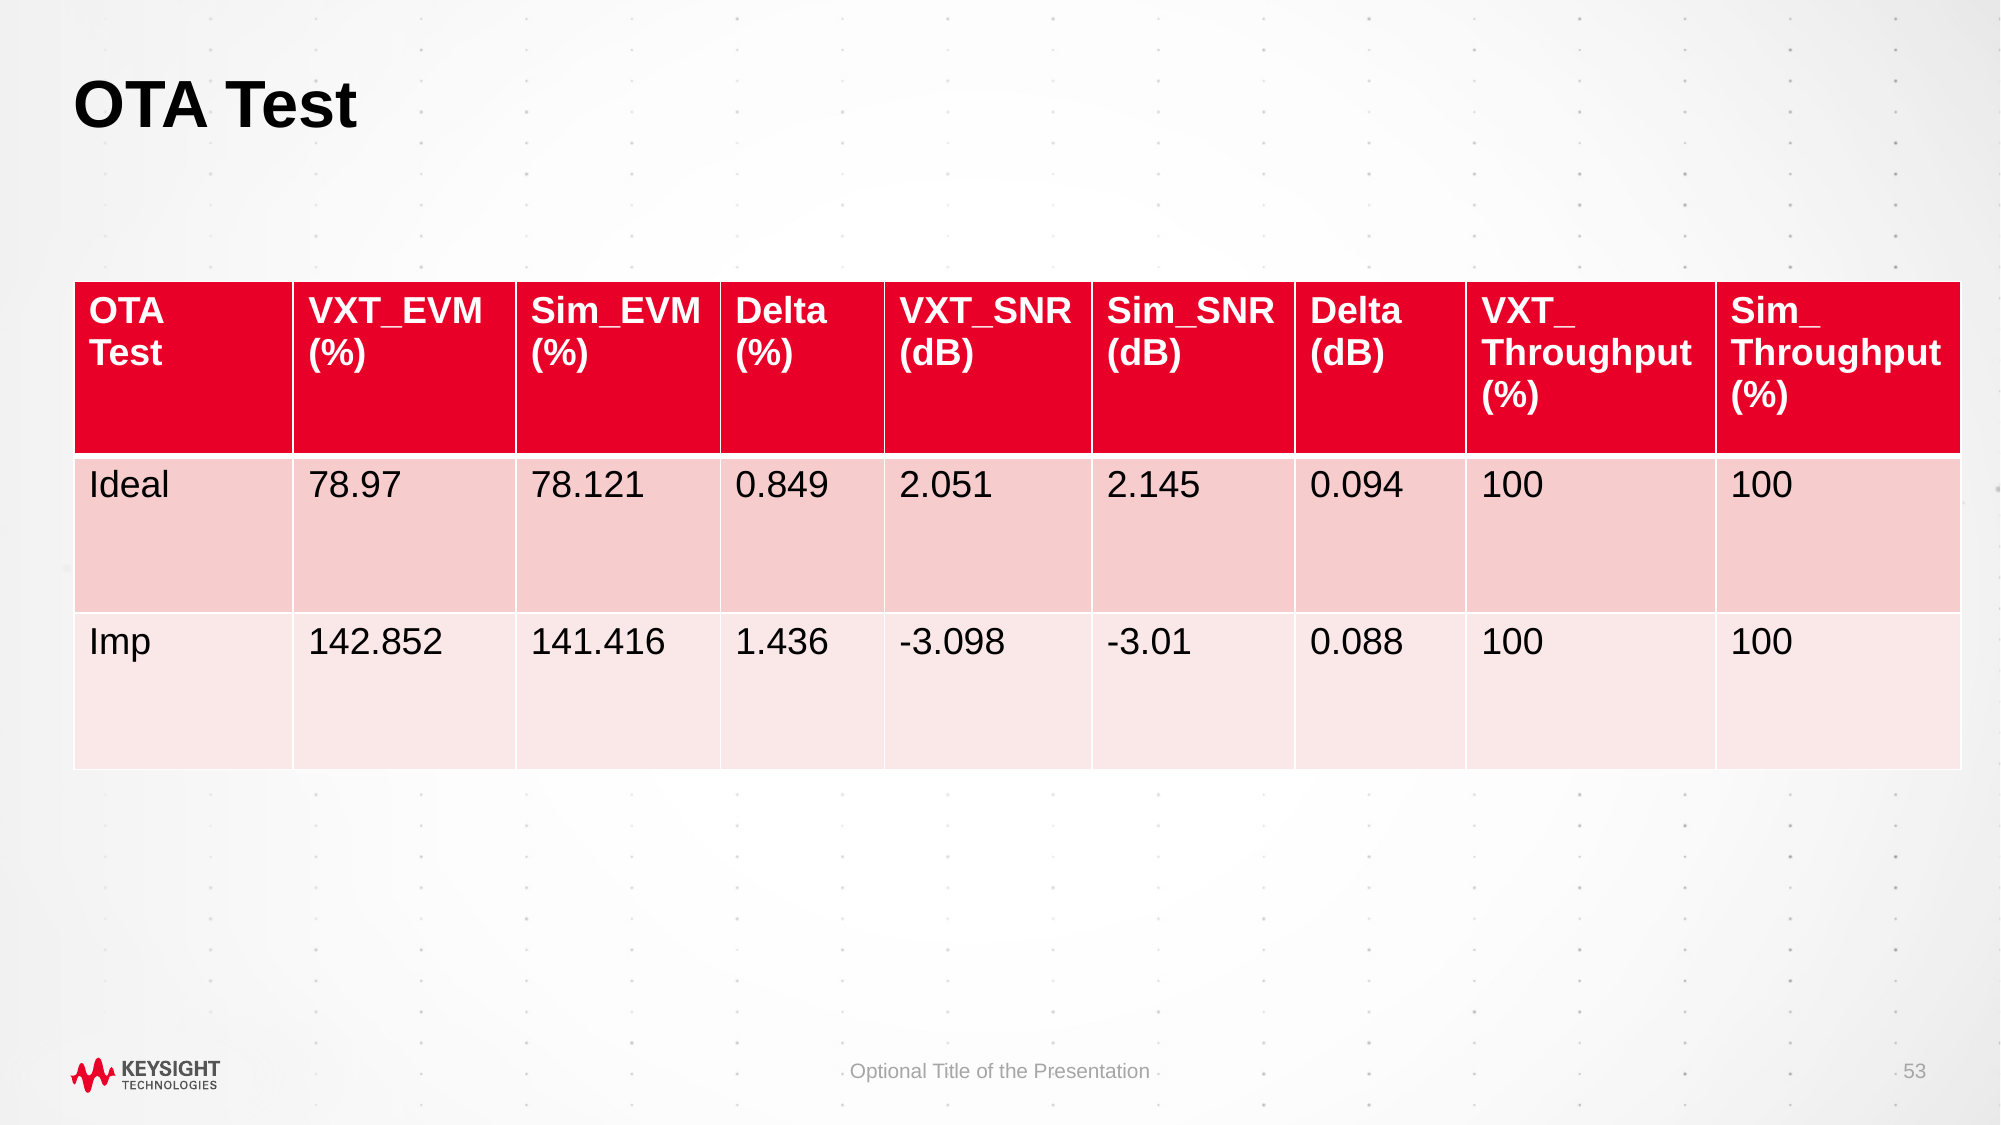

# OTA Test

| OTA Test | VXT\_EVM (%) | Sim\_EVM (%) | Delta (%) | VXT\_SNR (dB) | Sim\_SNR (dB) | Delta (dB) | VXT\_ Throughput (%) | Sim\_ Throughput (%) |
| --- | --- | --- | --- | --- | --- | --- | --- | --- |
| Ideal | 78.97 | 78.121 | 0.849 | 2.051 | 2.145 | 0.094 | 100 | 100 |
| Imp | 142.852 | 141.416 | 1.436 | -3.098 | -3.01 | 0.088 | 100 | 100 |
Optional Title of the Presentation